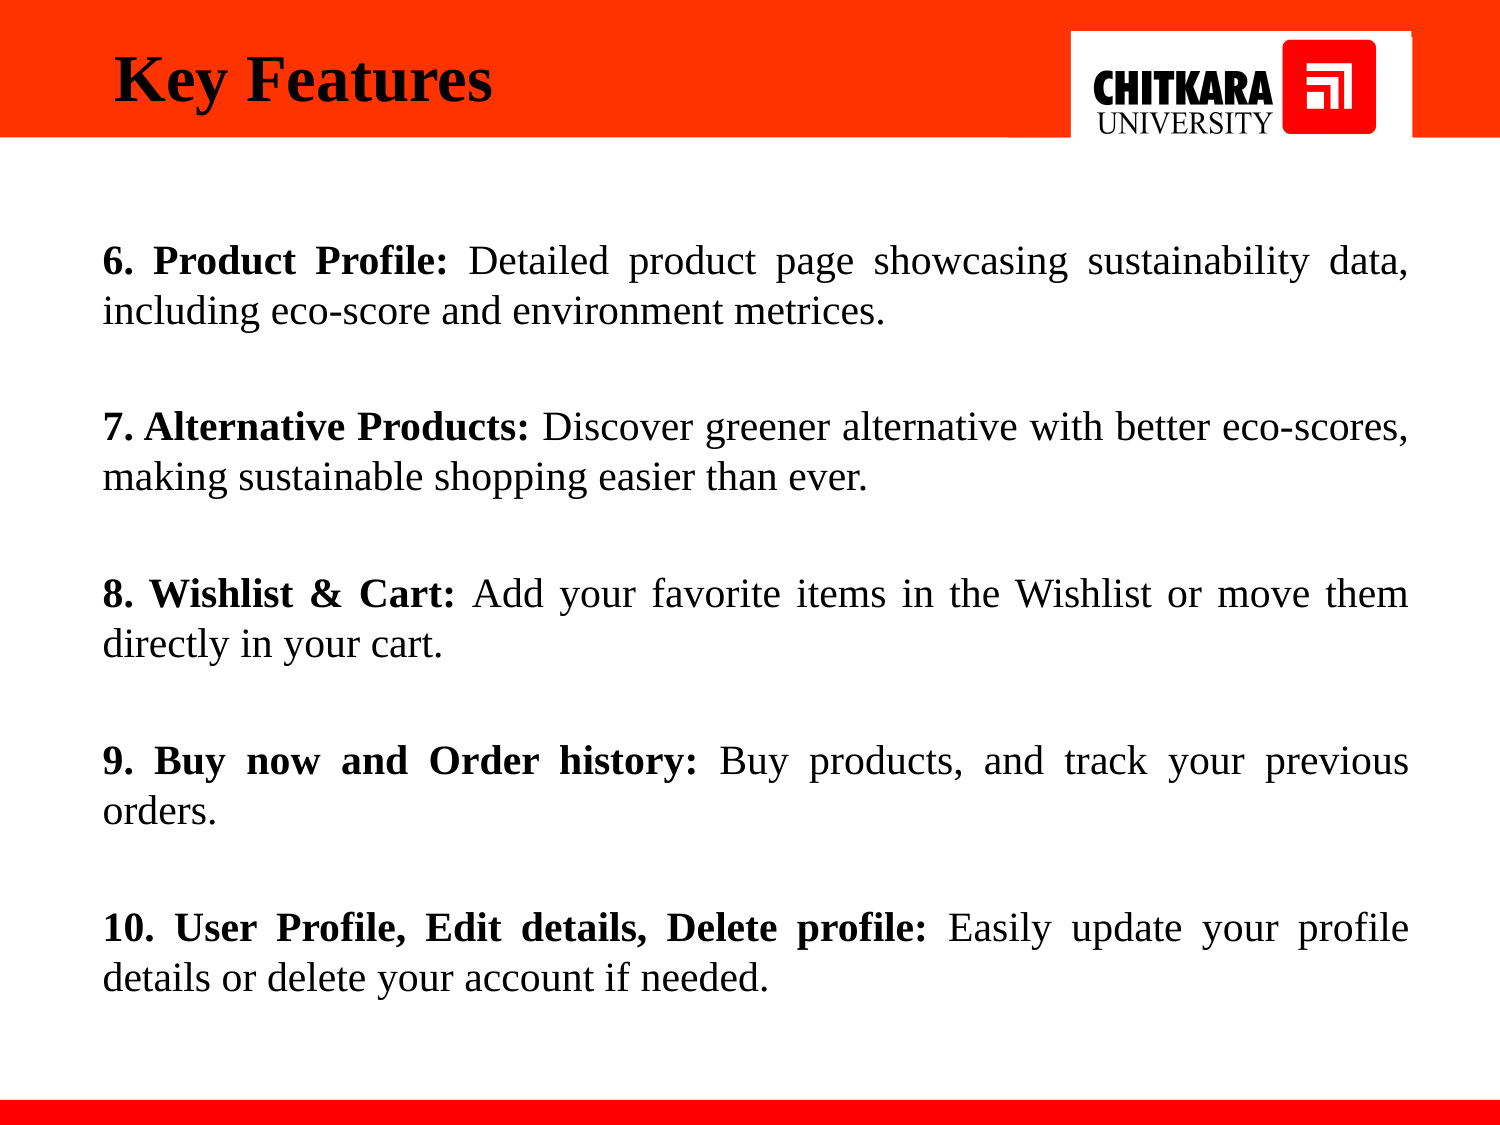

# Key Features
6. Product Profile: Detailed product page showcasing sustainability data, including eco-score and environment metrices.

7. Alternative Products: Discover greener alternative with better eco-scores, making sustainable shopping easier than ever.

8. Wishlist & Cart: Add your favorite items in the Wishlist or move them directly in your cart.

9. Buy now and Order history: Buy products, and track your previous orders.

10. User Profile, Edit details, Delete profile: Easily update your profile details or delete your account if needed.